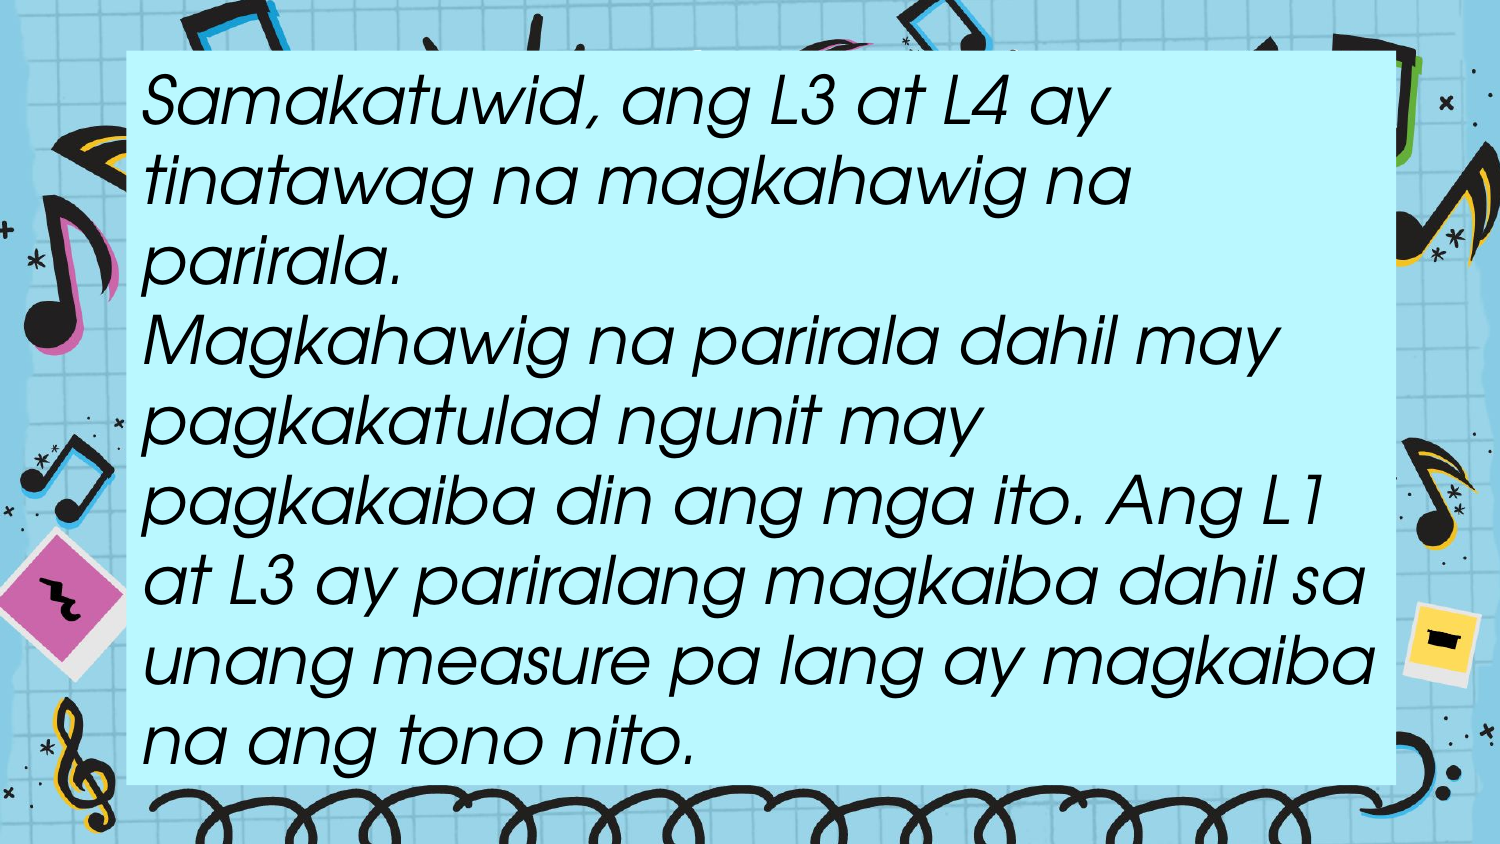

Samakatuwid, ang L3 at L4 ay tinatawag na magkahawig na parirala.
Magkahawig na parirala dahil may pagkakatulad ngunit may pagkakaiba din ang mga ito. Ang L1 at L3 ay pariralang magkaiba dahil sa unang measure pa lang ay magkaiba na ang tono nito.